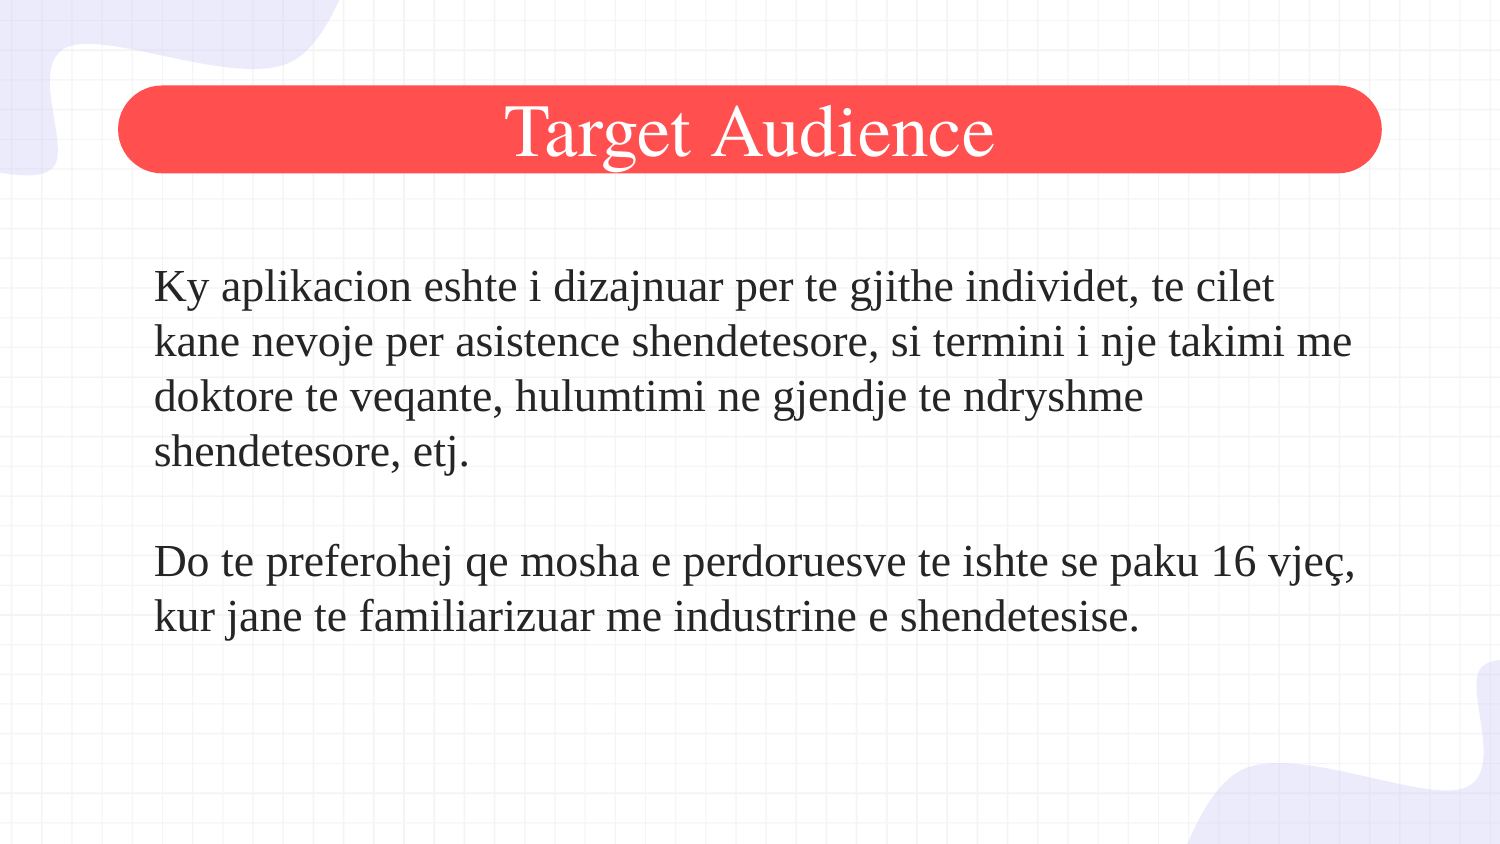

# Target Audience
Ky aplikacion eshte i dizajnuar per te gjithe individet, te cilet kane nevoje per asistence shendetesore, si termini i nje takimi me doktore te veqante, hulumtimi ne gjendje te ndryshme shendetesore, etj.

Do te preferohej qe mosha e perdoruesve te ishte se paku 16 vjeç, kur jane te familiarizuar me industrine e shendetesise.